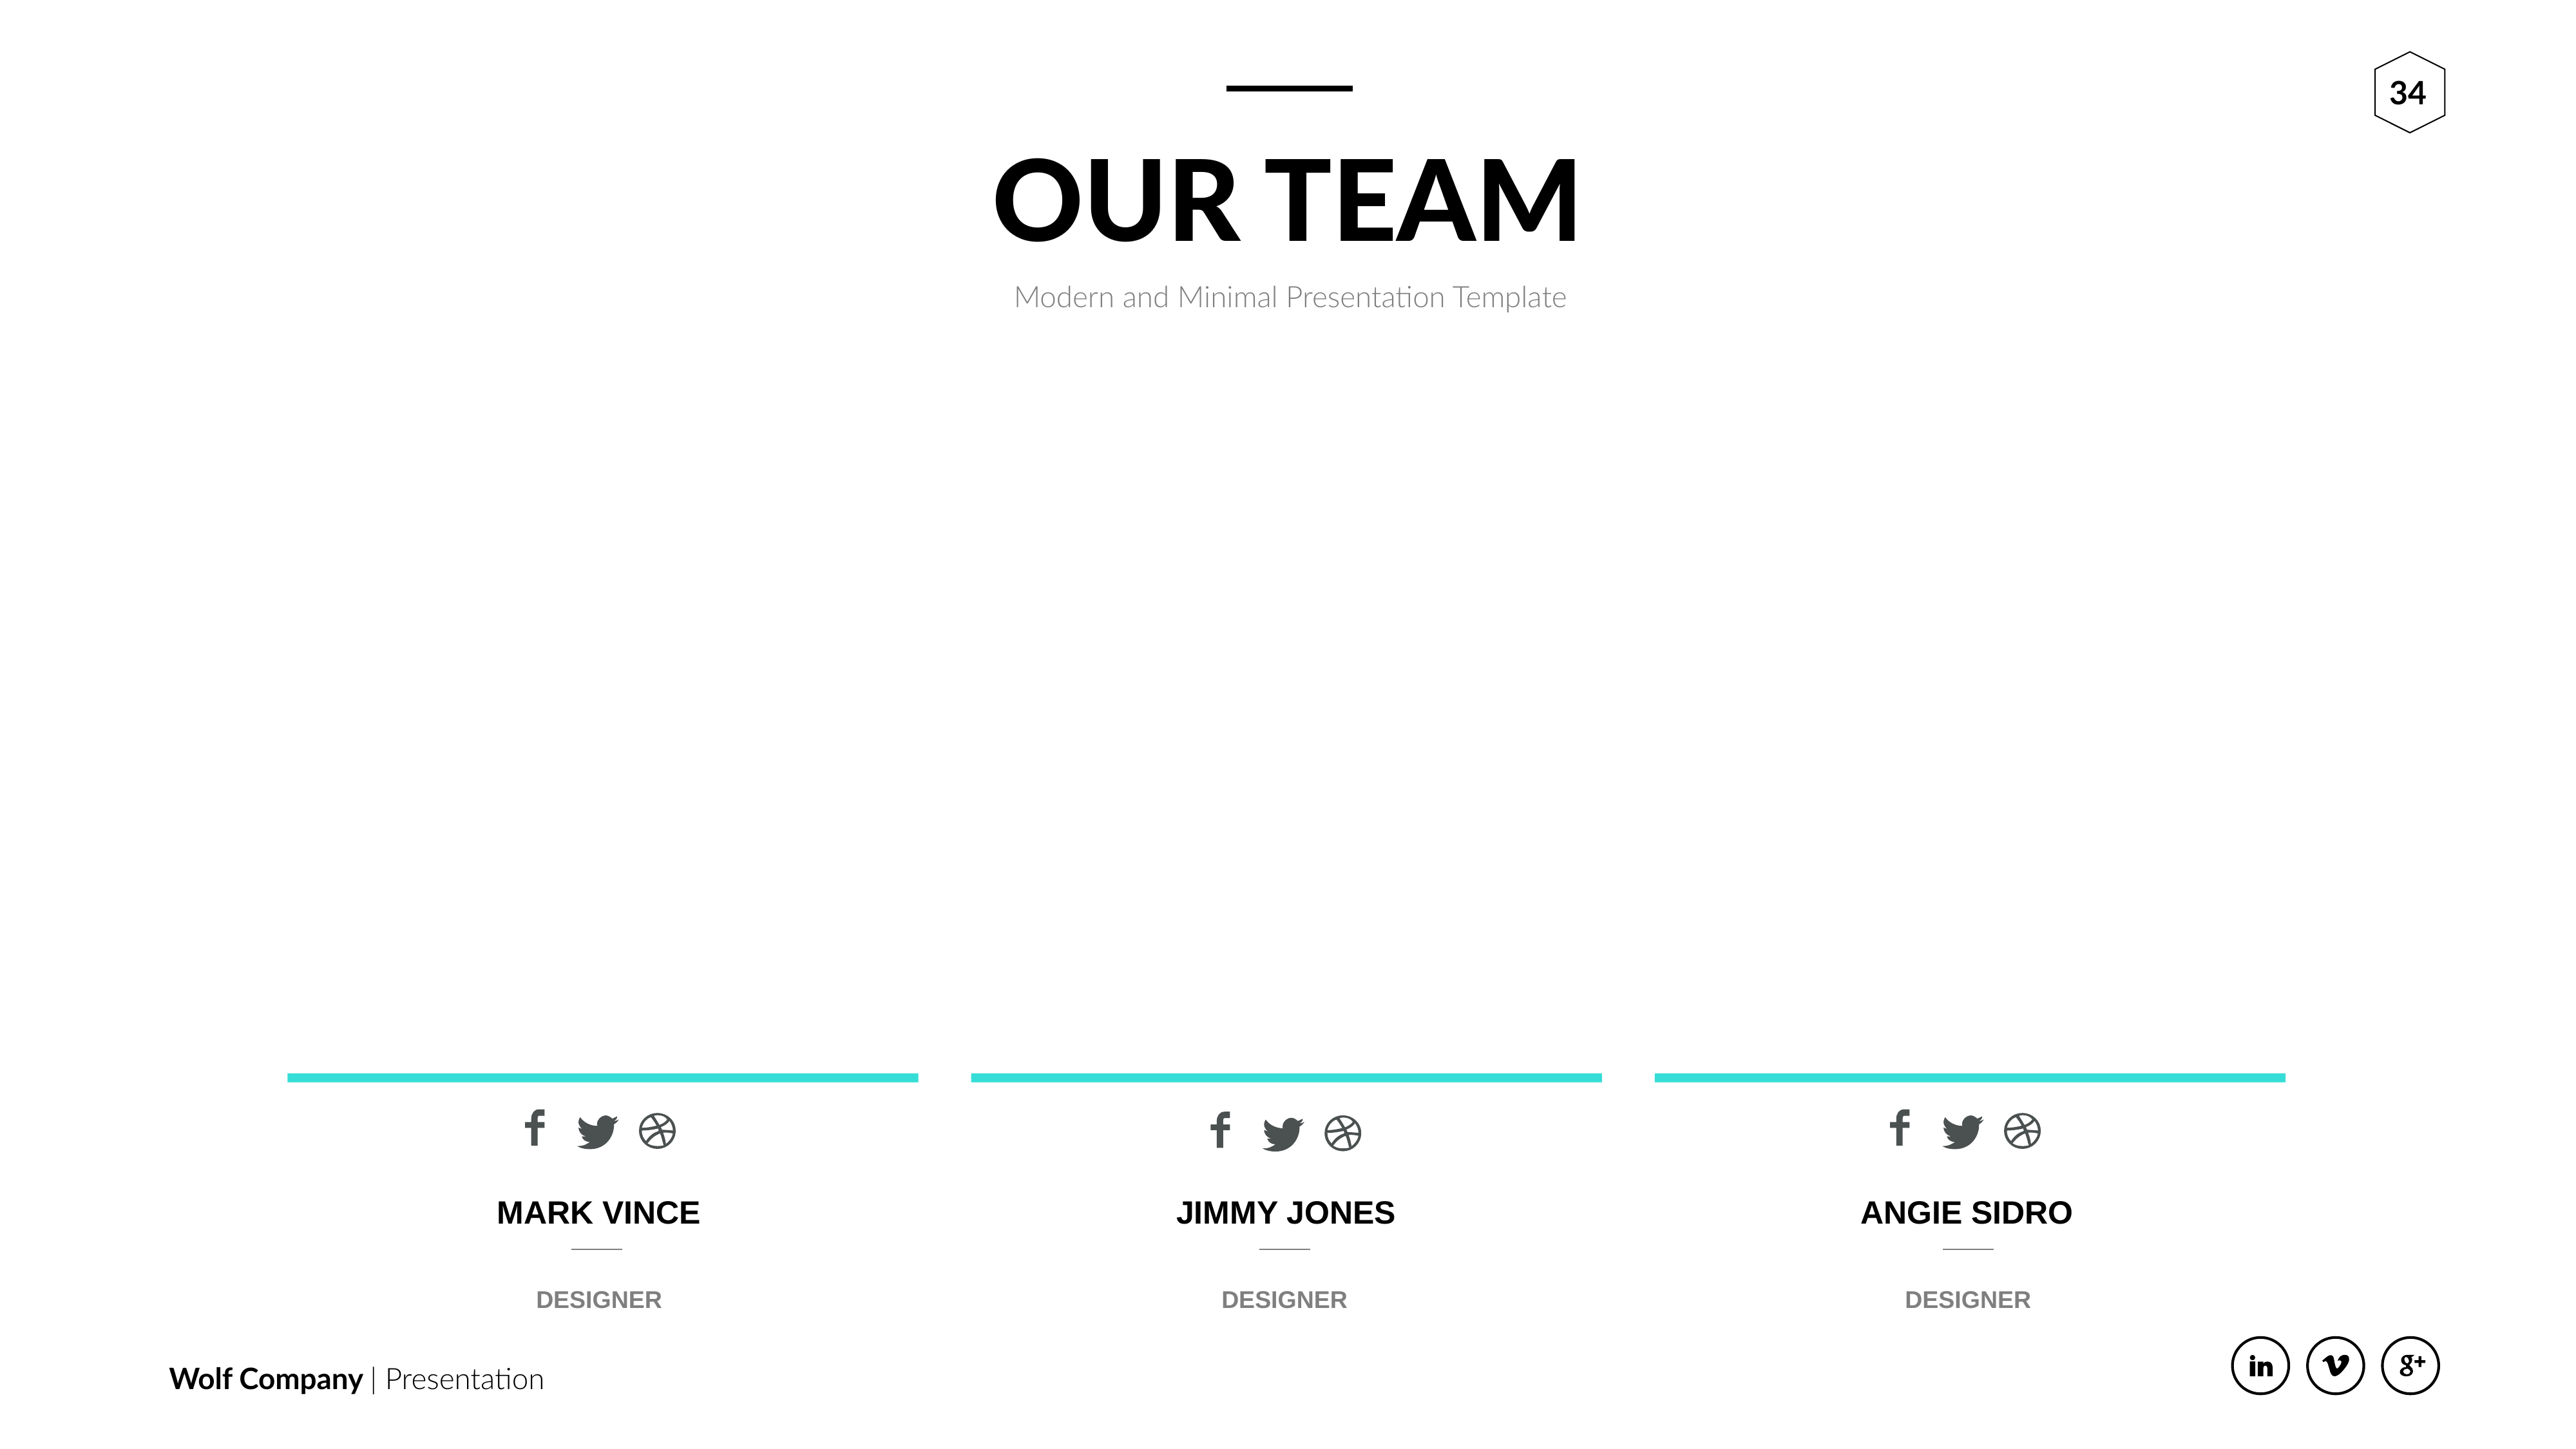

OUR TEAM
Modern and Minimal Presentation Template

MARK VINCE
JIMMY JONES
ANGIE SIDRO
DESIGNER
DESIGNER
DESIGNER